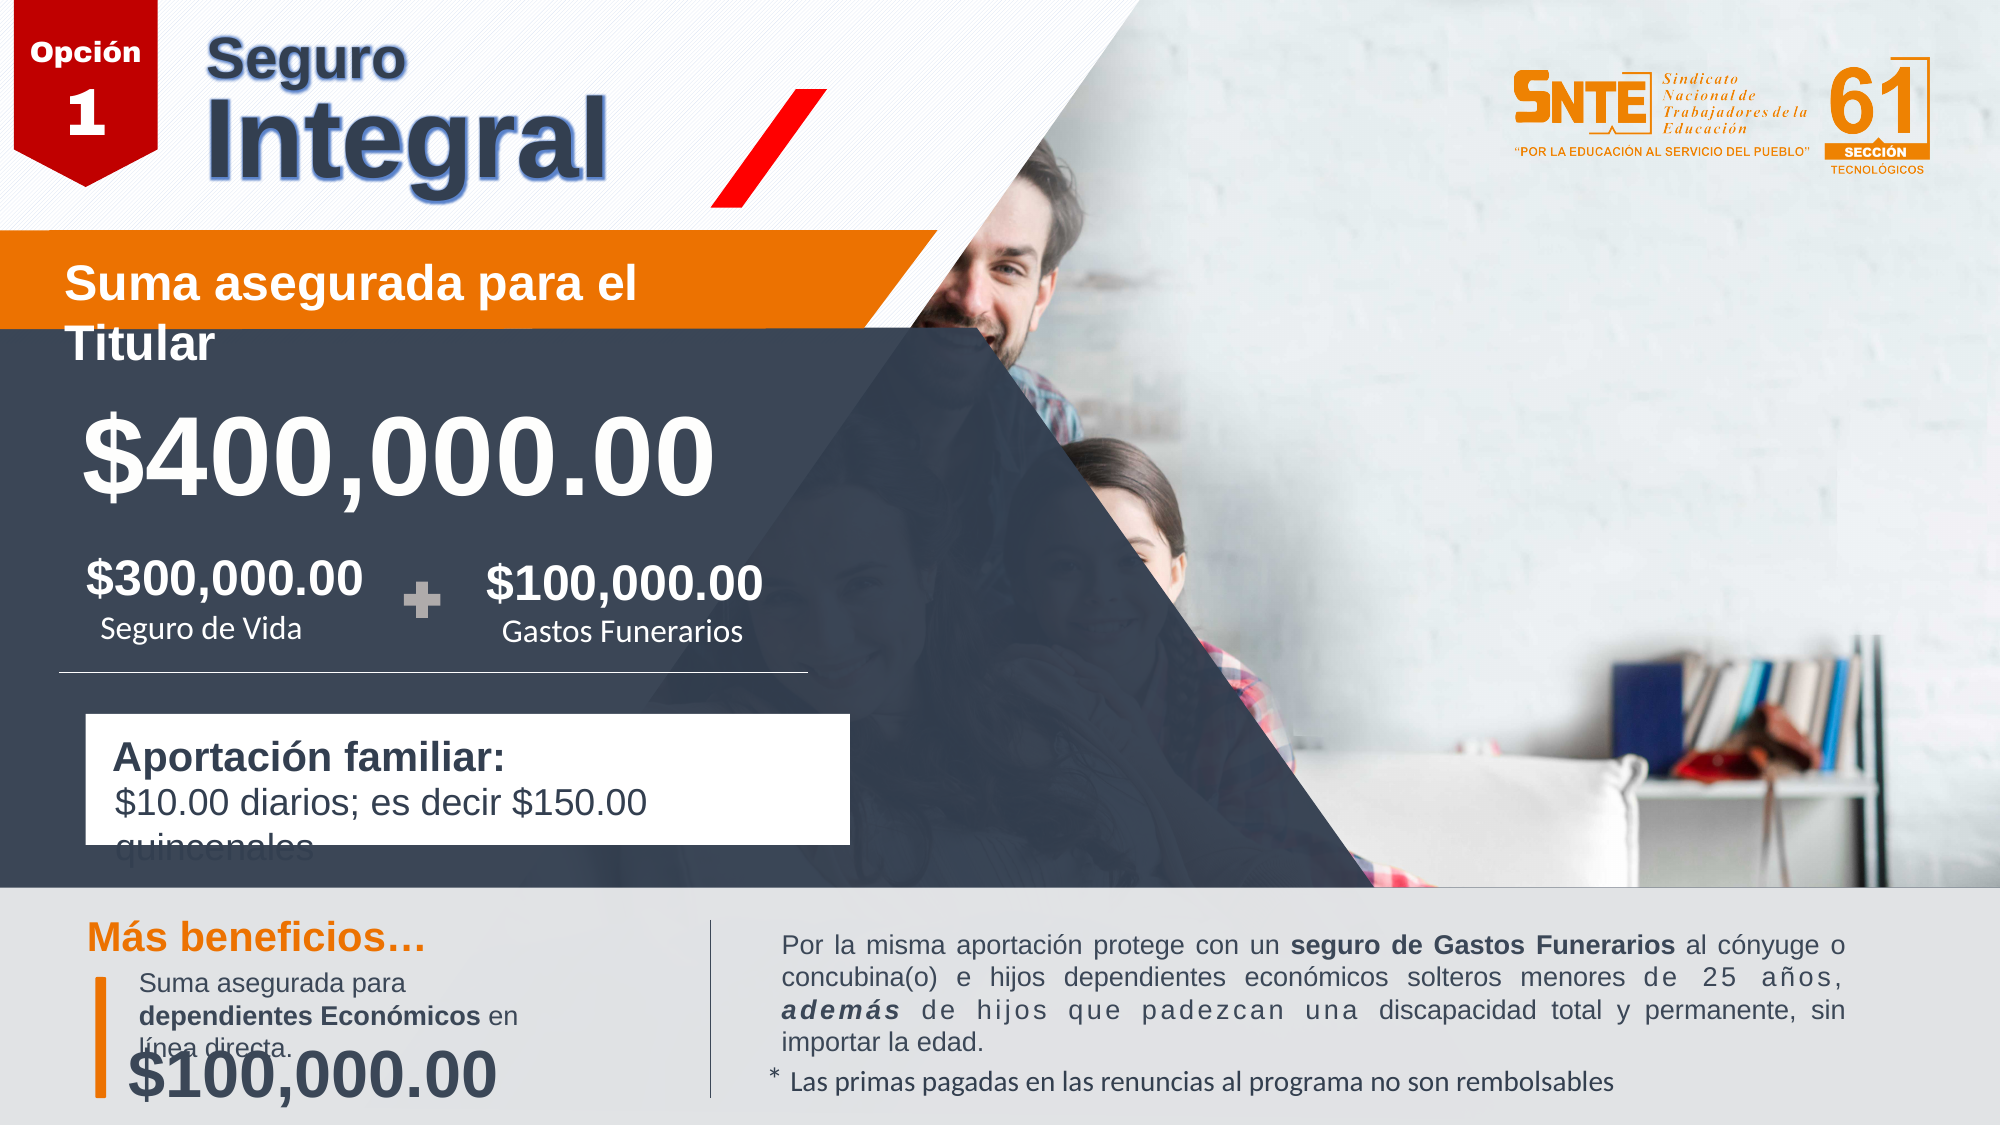

Opción
1
Seguro

Integral
Suma asegurada para el Titular
$400,000.00
$300,000.00
Seguro de Vida
$100,000.00
Gastos Funerarios

Aportación familiar:
$10.00 diarios; es decir $150.00 quincenales
Más beneficios…
Por la misma aportación protege con un seguro de Gastos Funerarios al cónyuge o concubina(o) e hijos dependientes económicos solteros menores de 25 años, además de hijos que padezcan una discapacidad total y permanente, sin importar la edad.
Suma asegurada para dependientes Económicos en línea directa.

$100,000.00
* Las primas pagadas en las renuncias al programa no son rembolsables